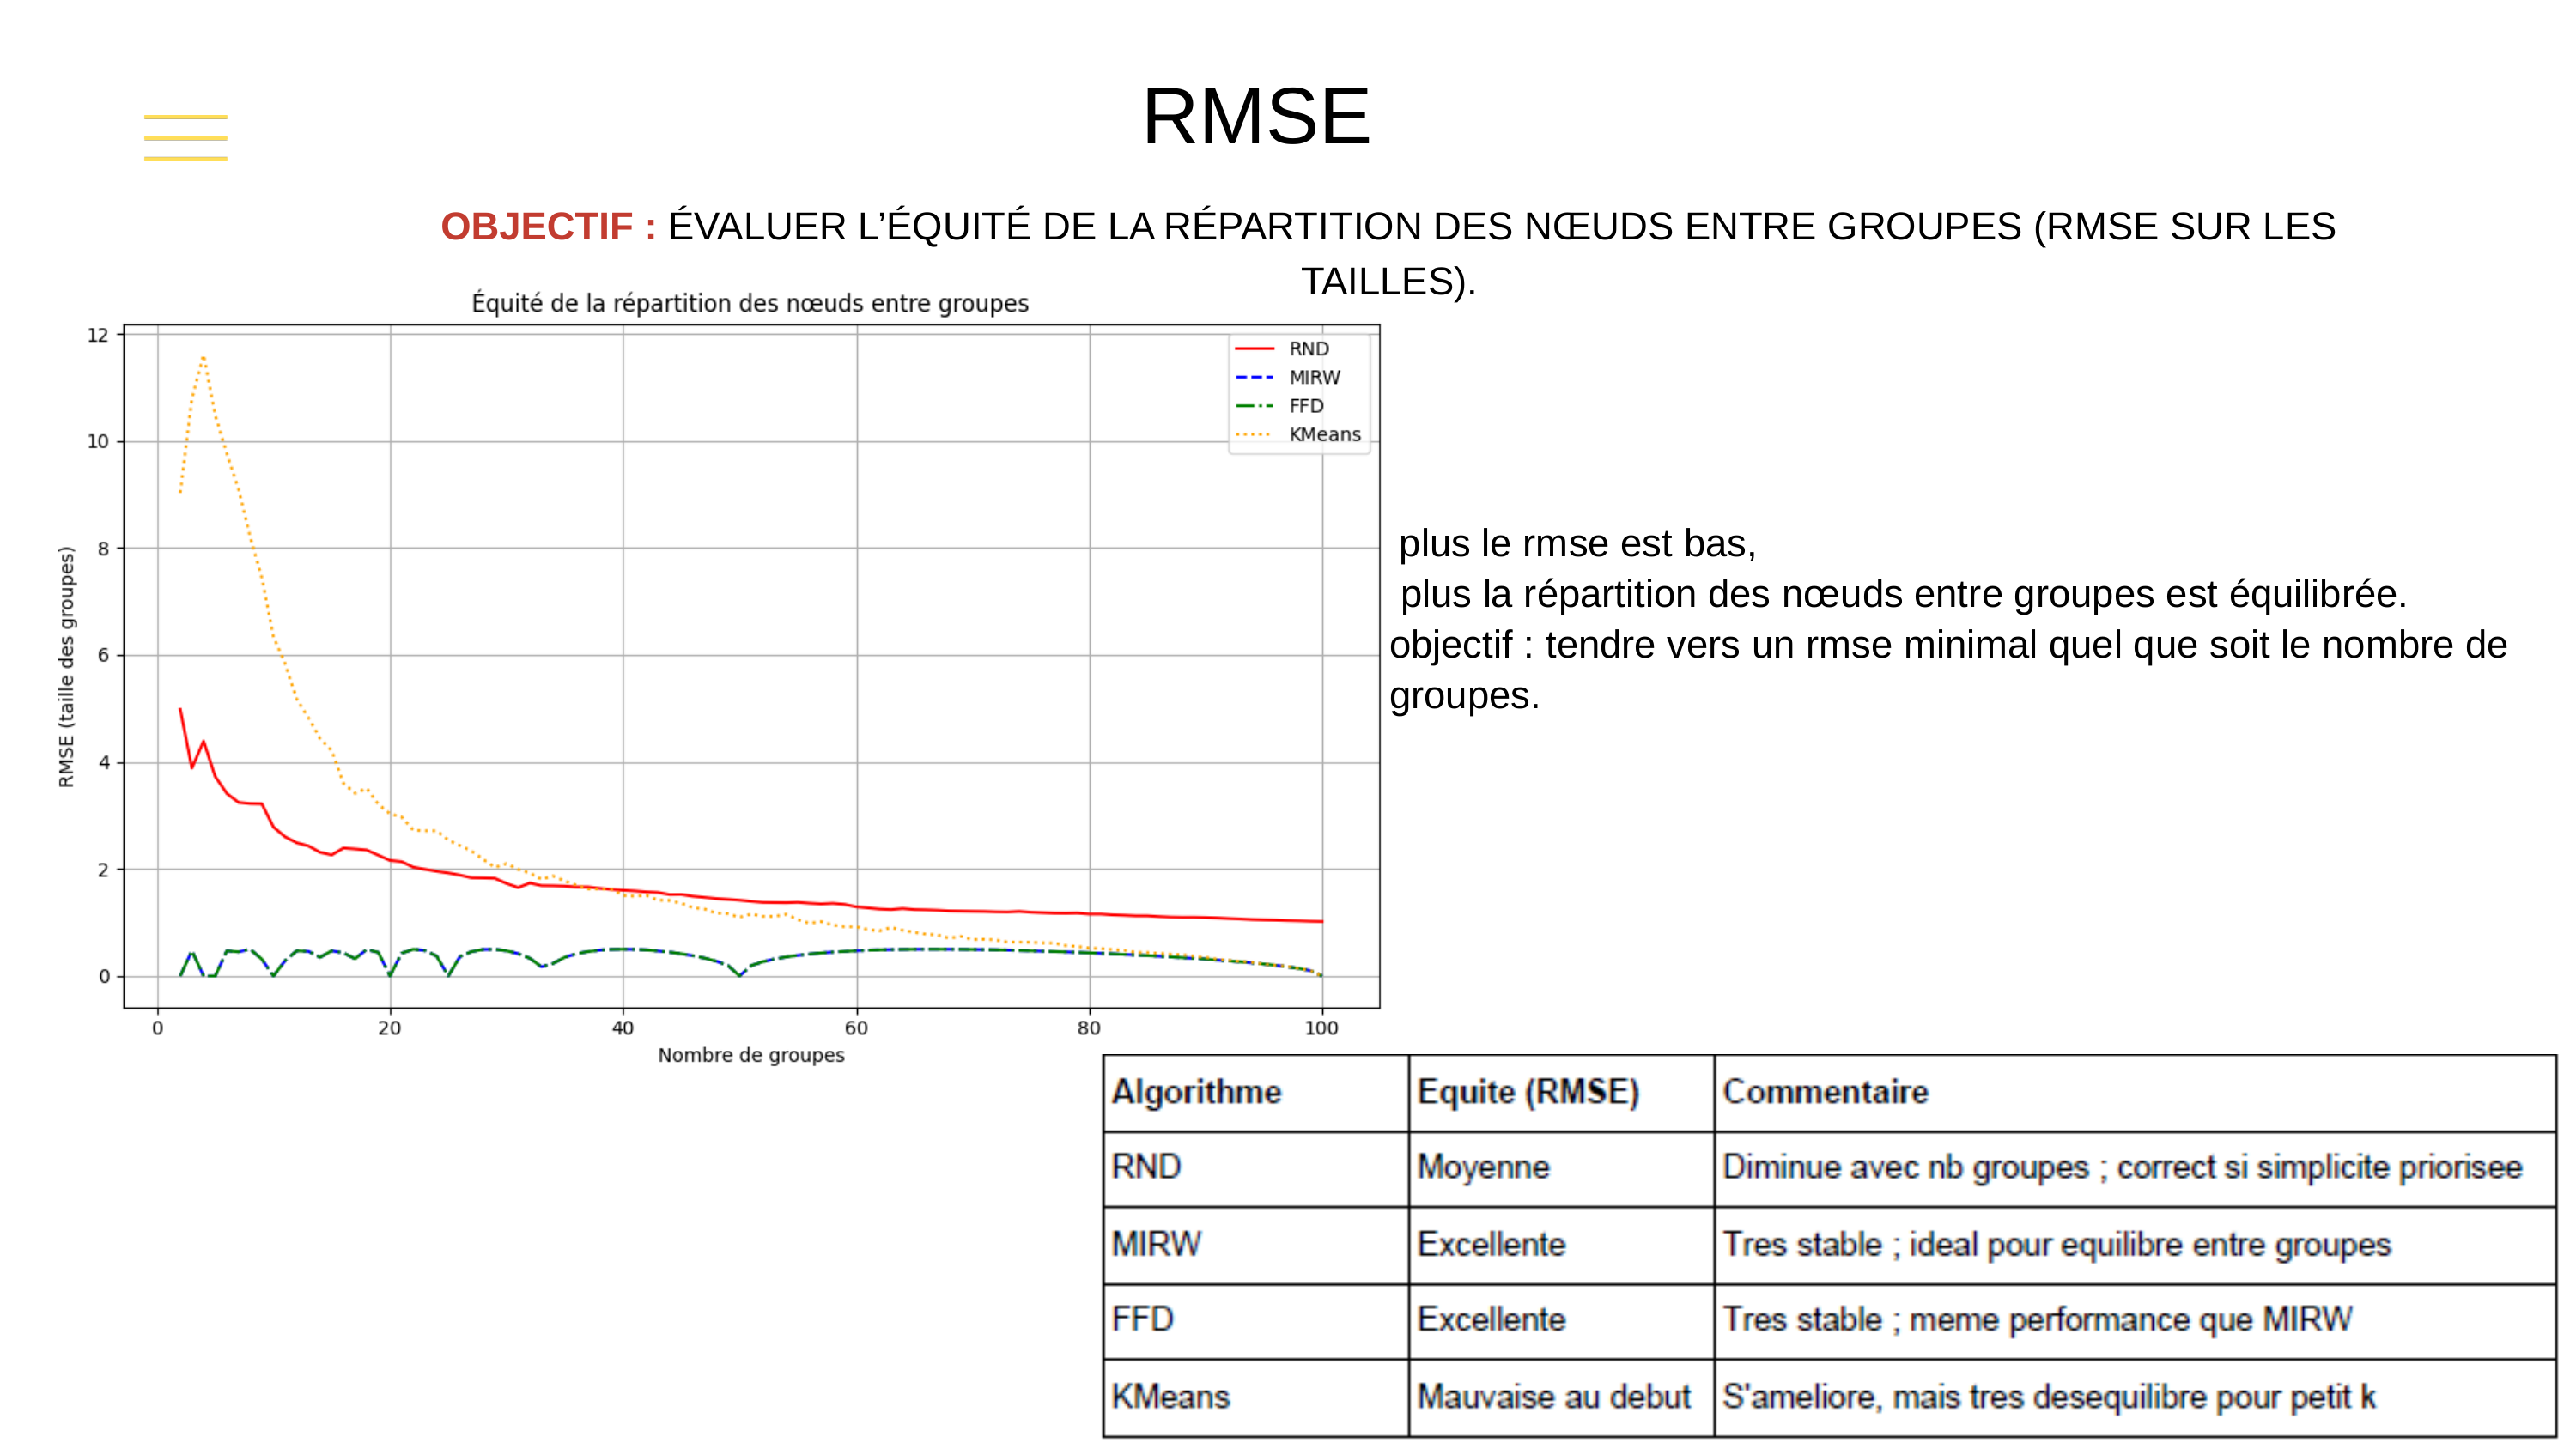

RMSE

OBJECTIF : ÉVALUER L’ÉQUITÉ DE LA RÉPARTITION DES NŒUDS ENTRE GROUPES (RMSE SUR LES TAILLES).

 plus le rmse est bas,
 plus la répartition des nœuds entre groupes est équilibrée.
objectif : tendre vers un rmse minimal quel que soit le nombre de groupes.